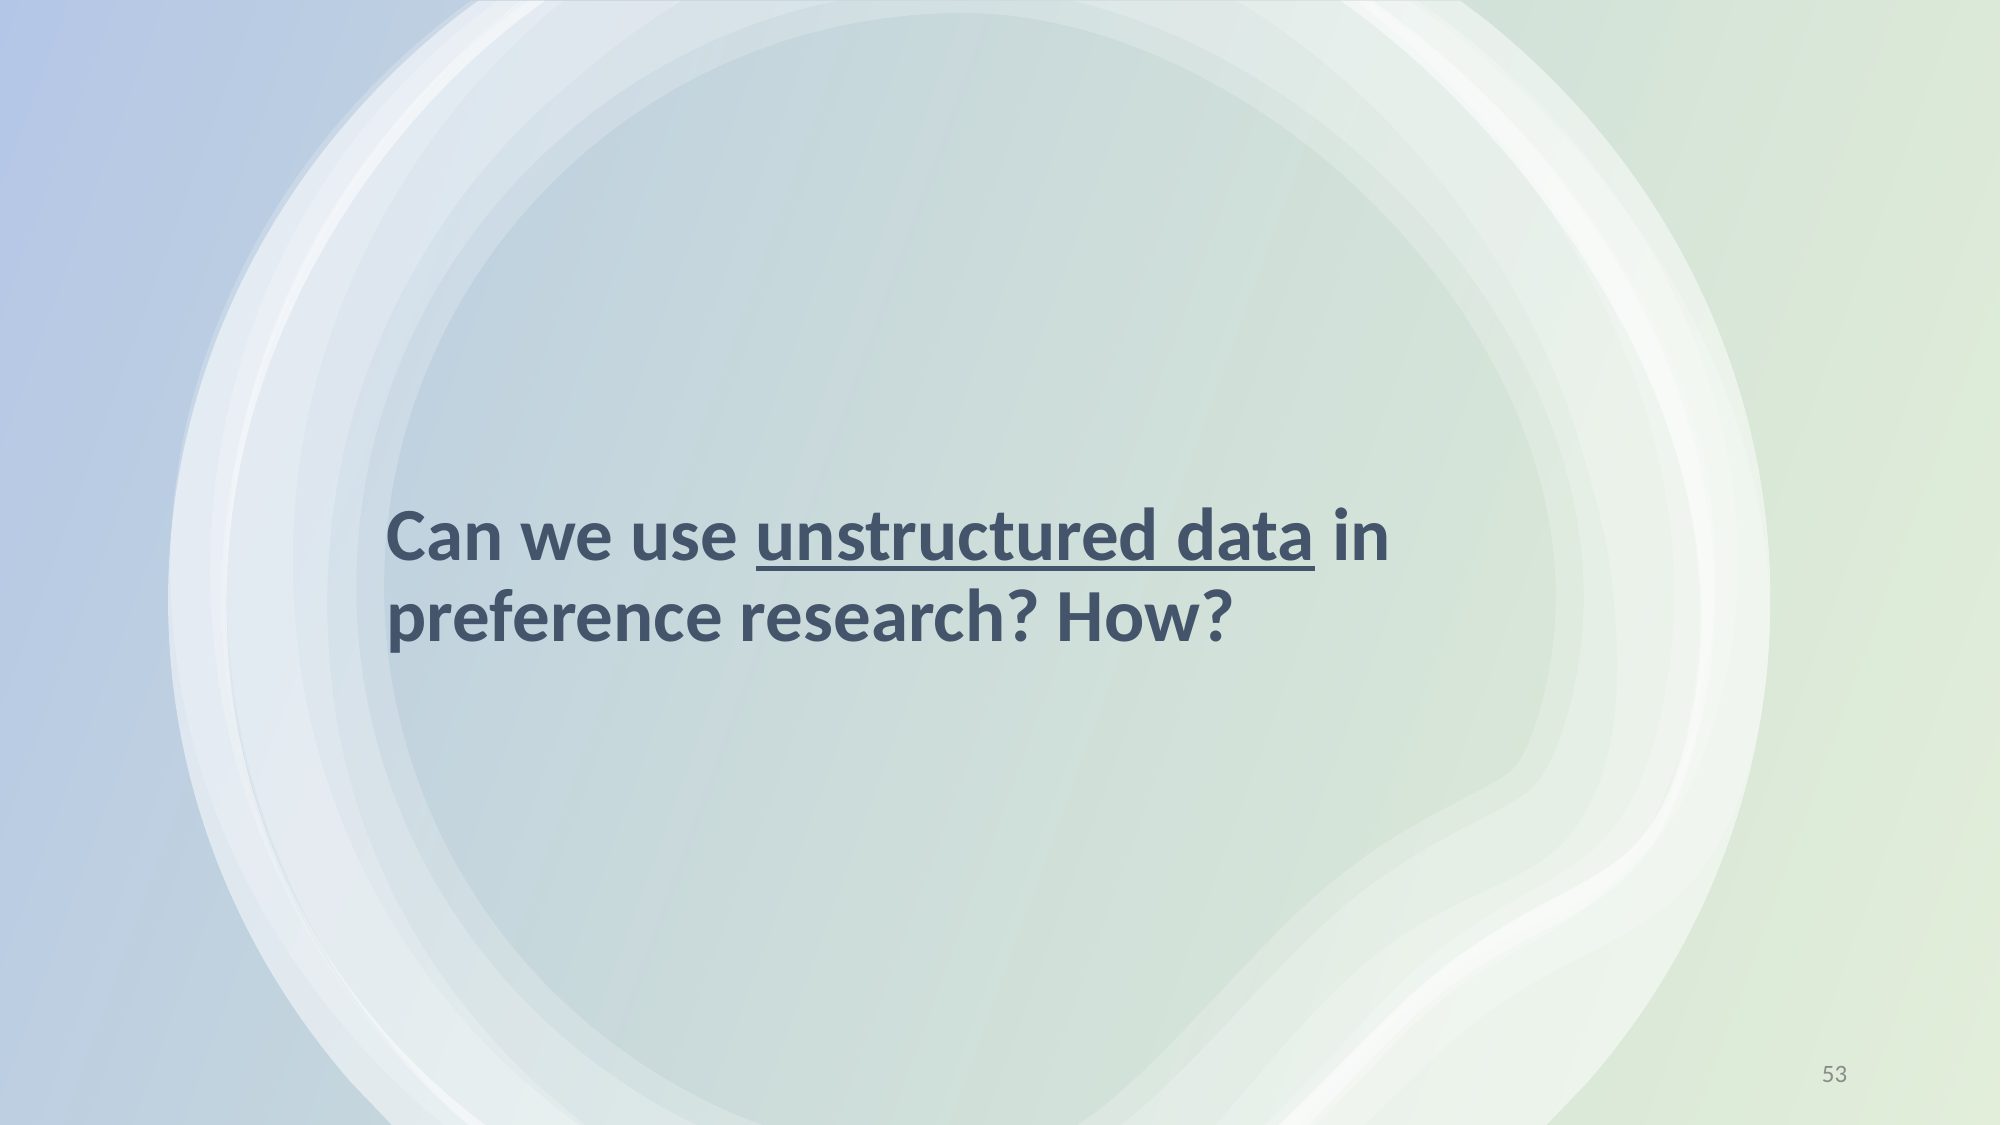

Can we use unstructured data in preference research? How?
53